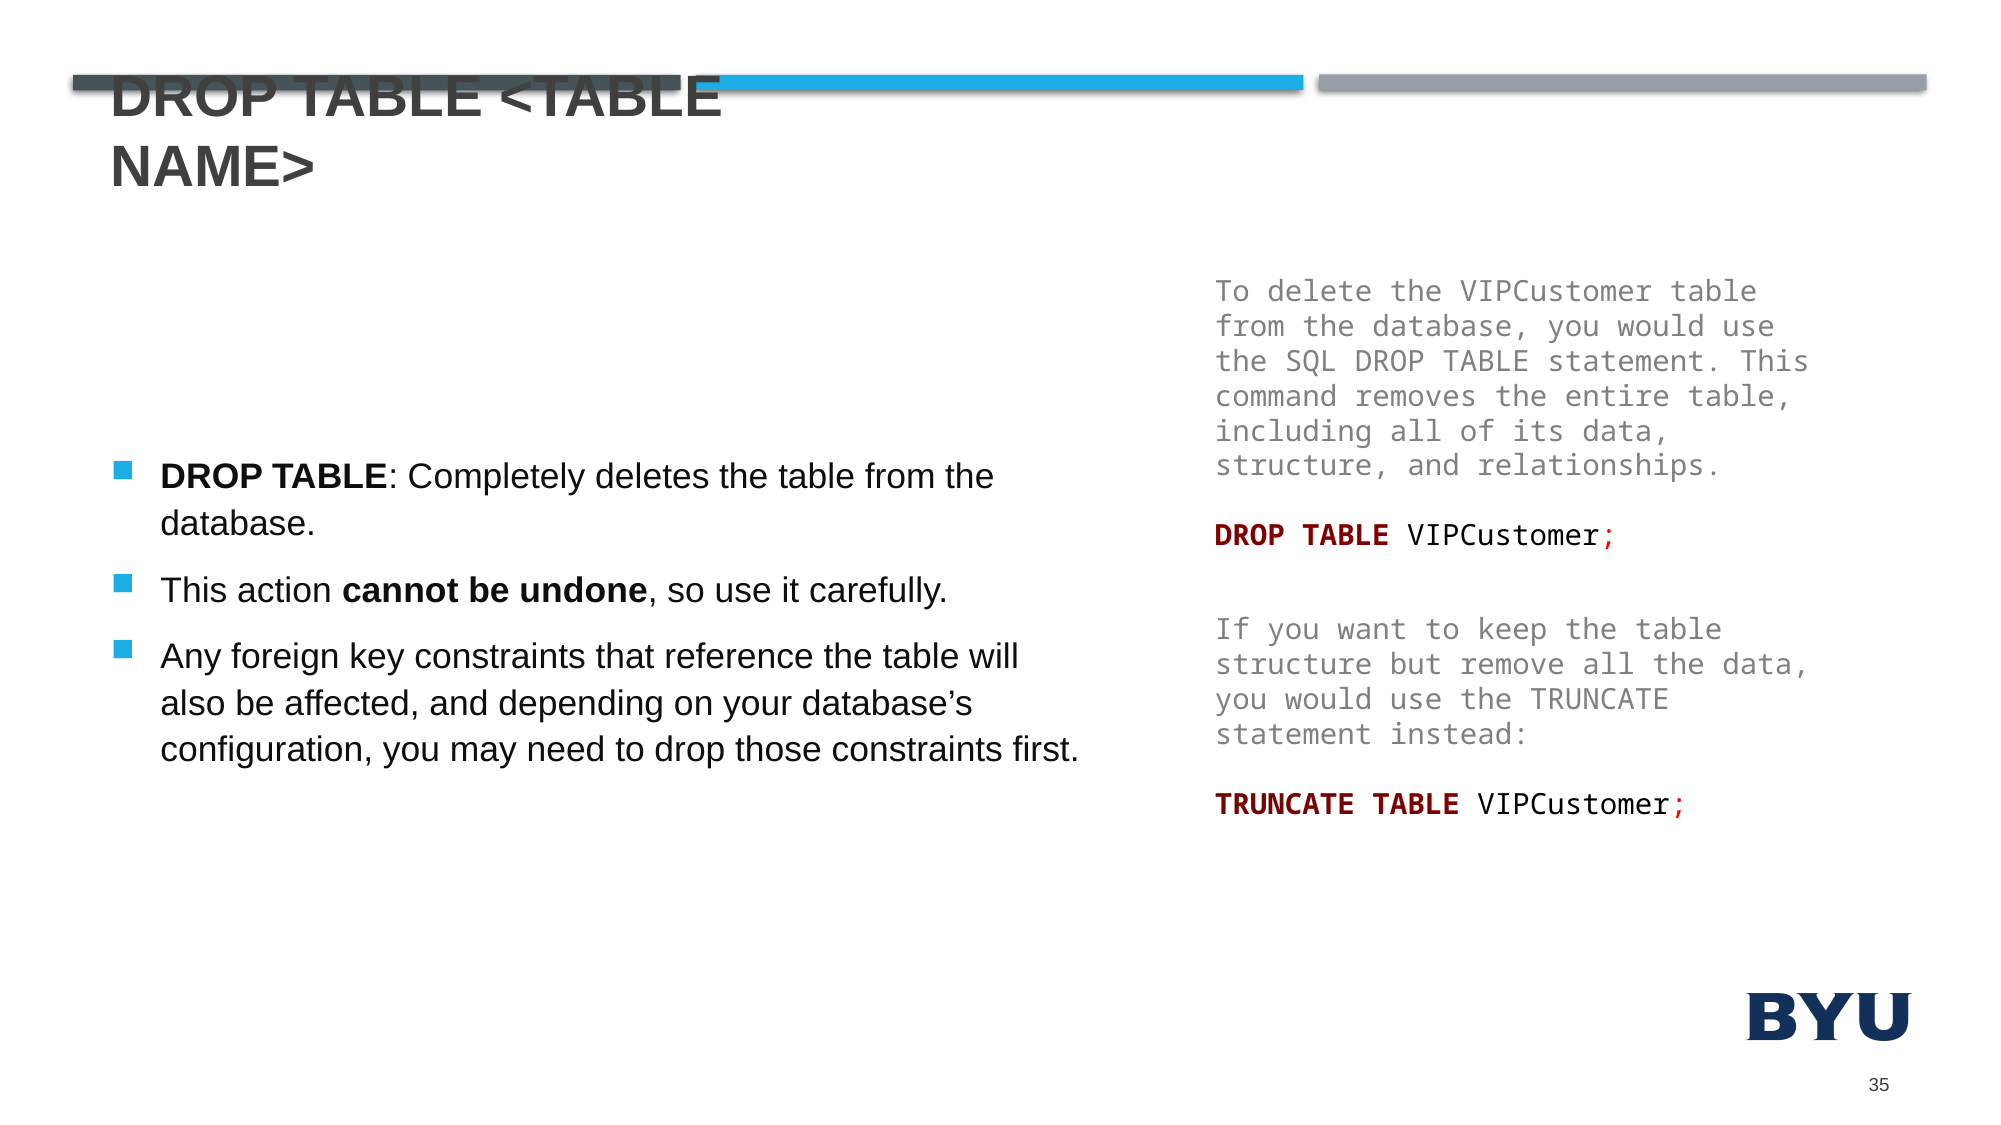

# DROP TABLE <Table Name>
DROP TABLE: Completely deletes the table from the database.
This action cannot be undone, so use it carefully.
Any foreign key constraints that reference the table will also be affected, and depending on your database’s configuration, you may need to drop those constraints first.
To delete the VIPCustomer table from the database, you would use the SQL DROP TABLE statement. This command removes the entire table, including all of its data, structure, and relationships.

DROP TABLE VIPCustomer;
If you want to keep the table structure but remove all the data, you would use the TRUNCATE statement instead:

TRUNCATE TABLE VIPCustomer;
35